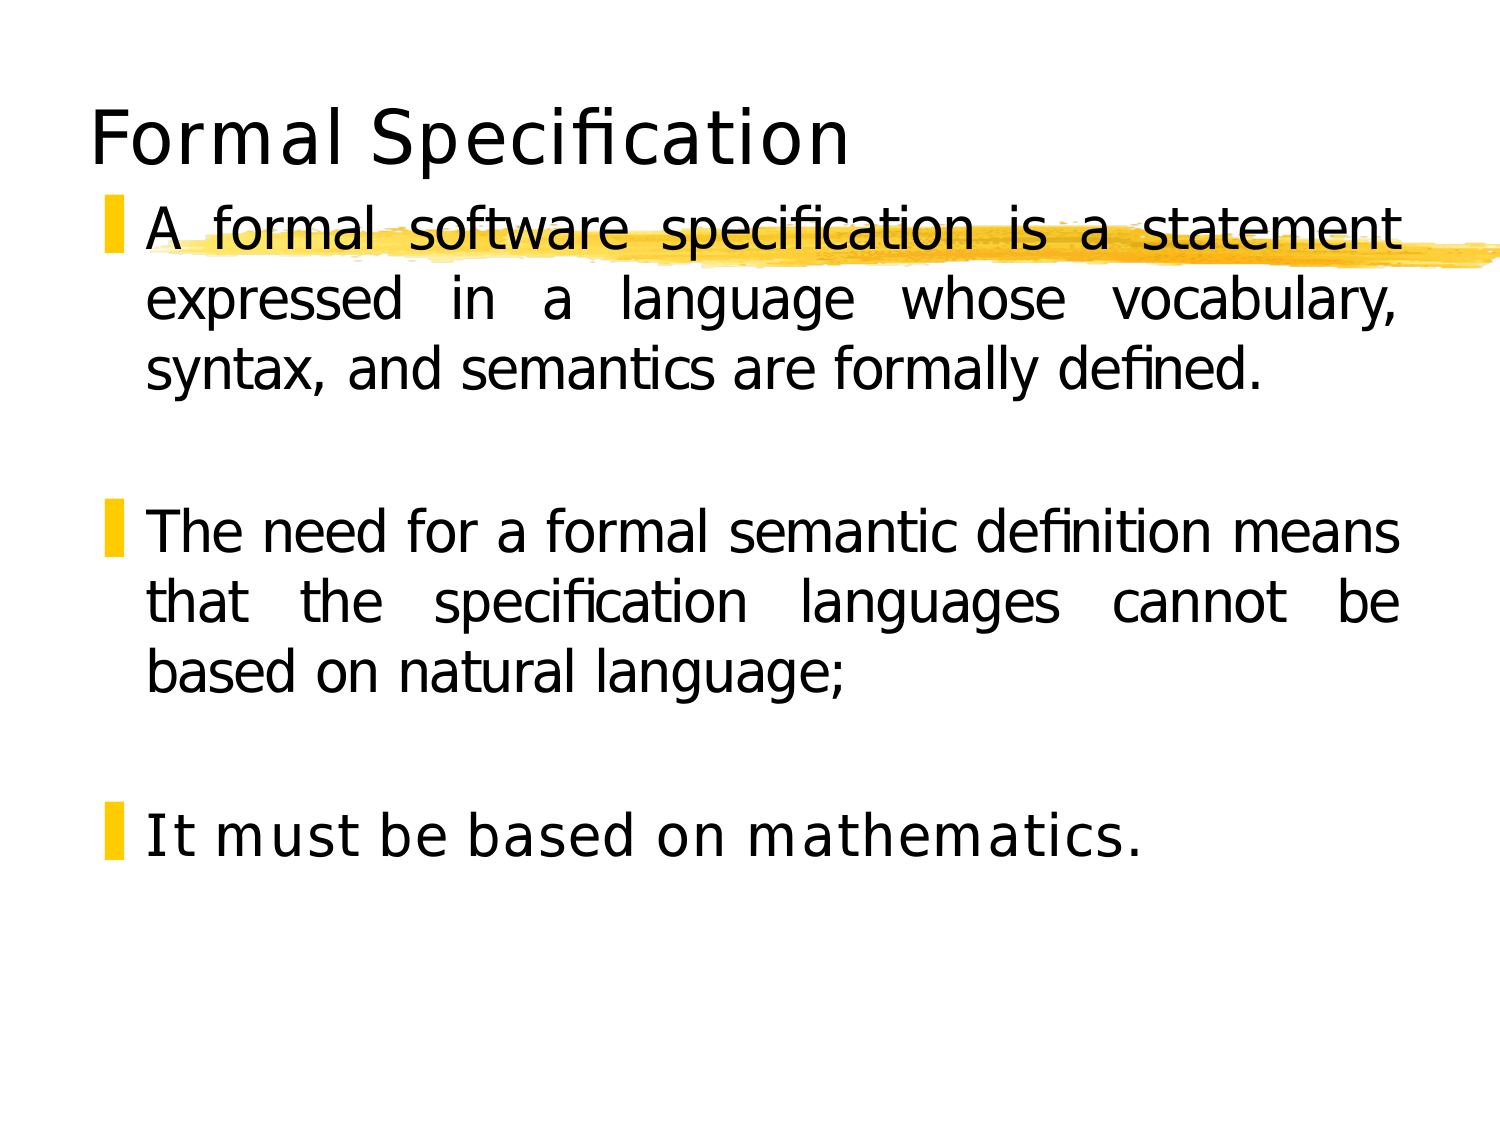

Formal Specification
A formal software specification is a statement expressed in a language whose vocabulary, syntax, and semantics are formally defined.

The need for a formal semantic definition means that the specification languages cannot be based on natural language;

It must be based on mathematics.
61